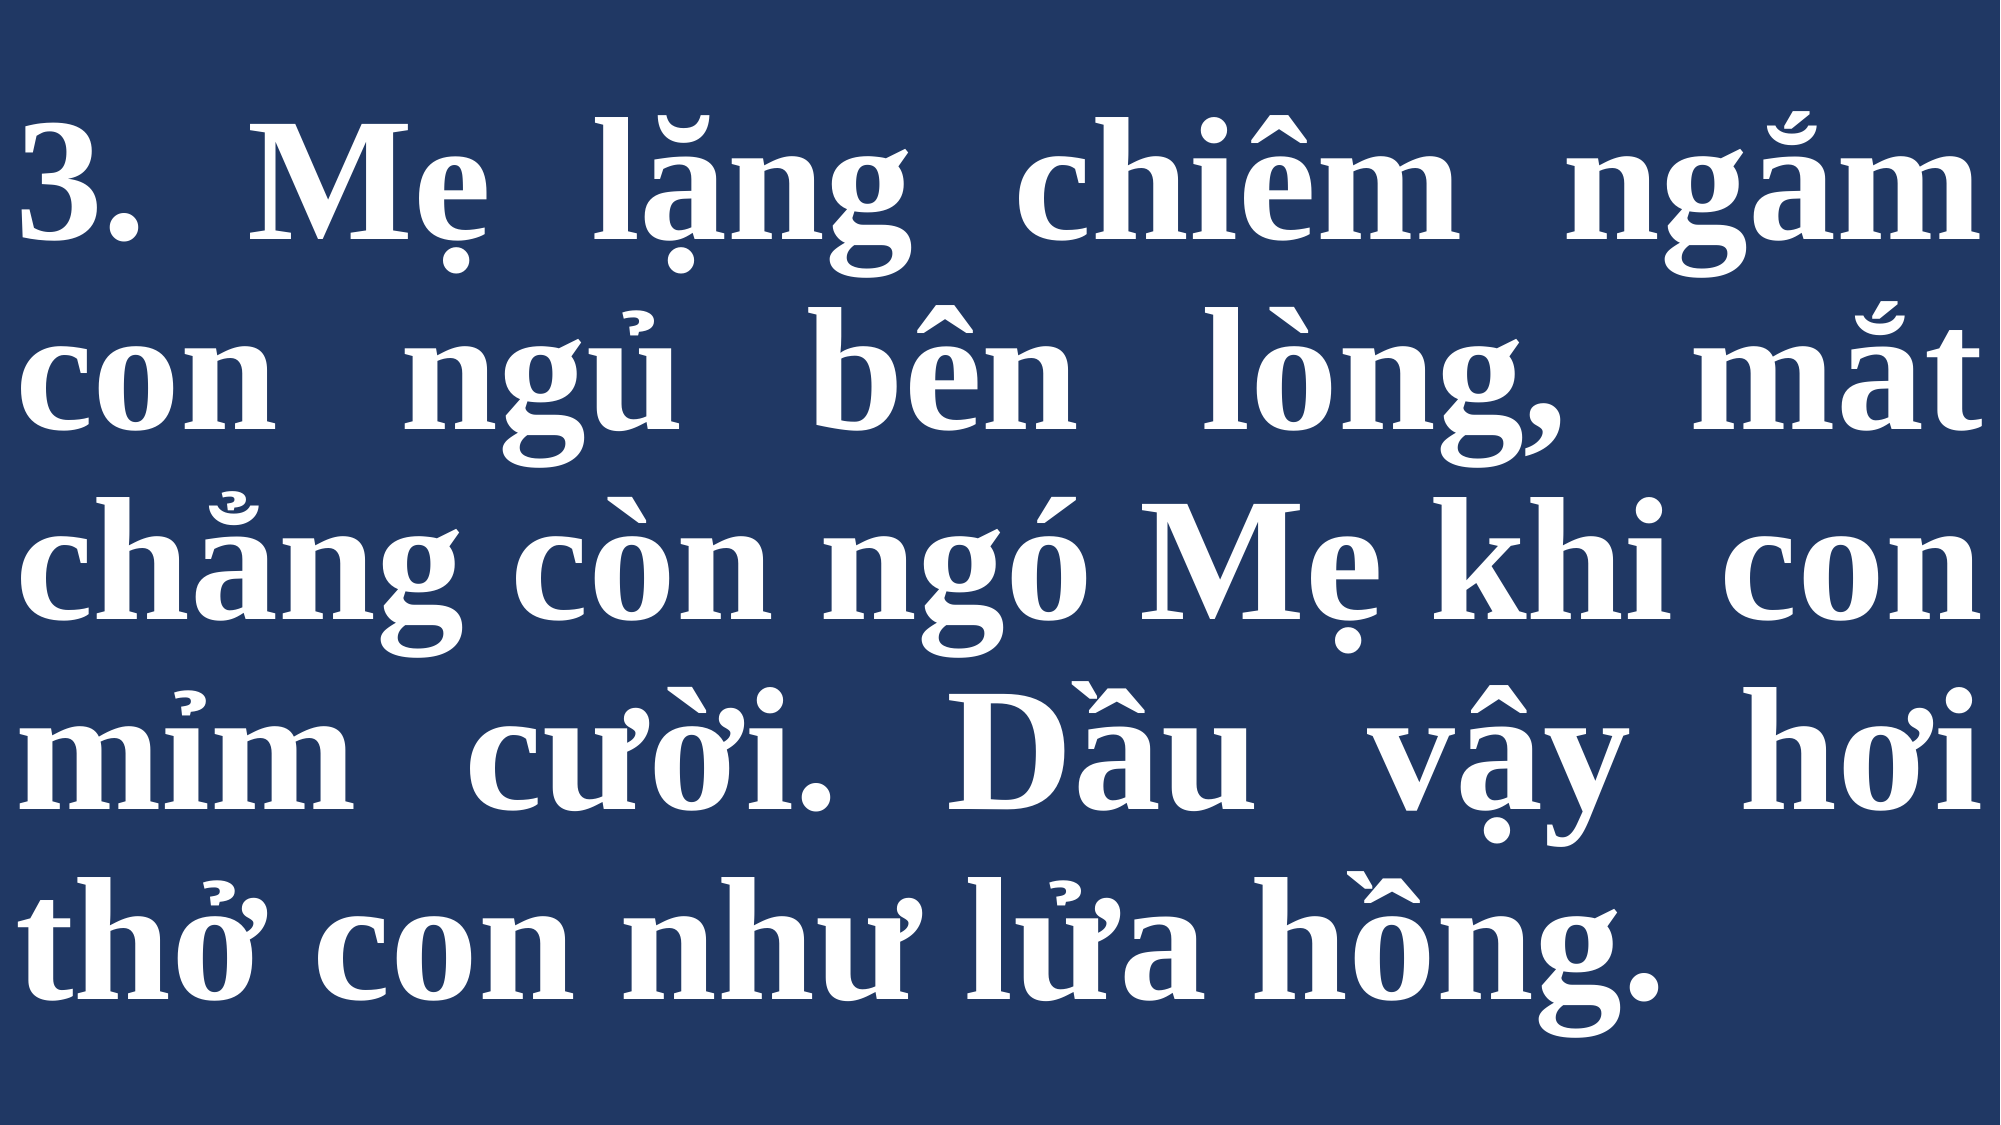

# 3. Mẹ lặng chiêm ngắm con ngủ bên lòng, mắt chẳng còn ngó Mẹ khi con mỉm cười. Dầu vậy hơi thở con như lửa hồng.